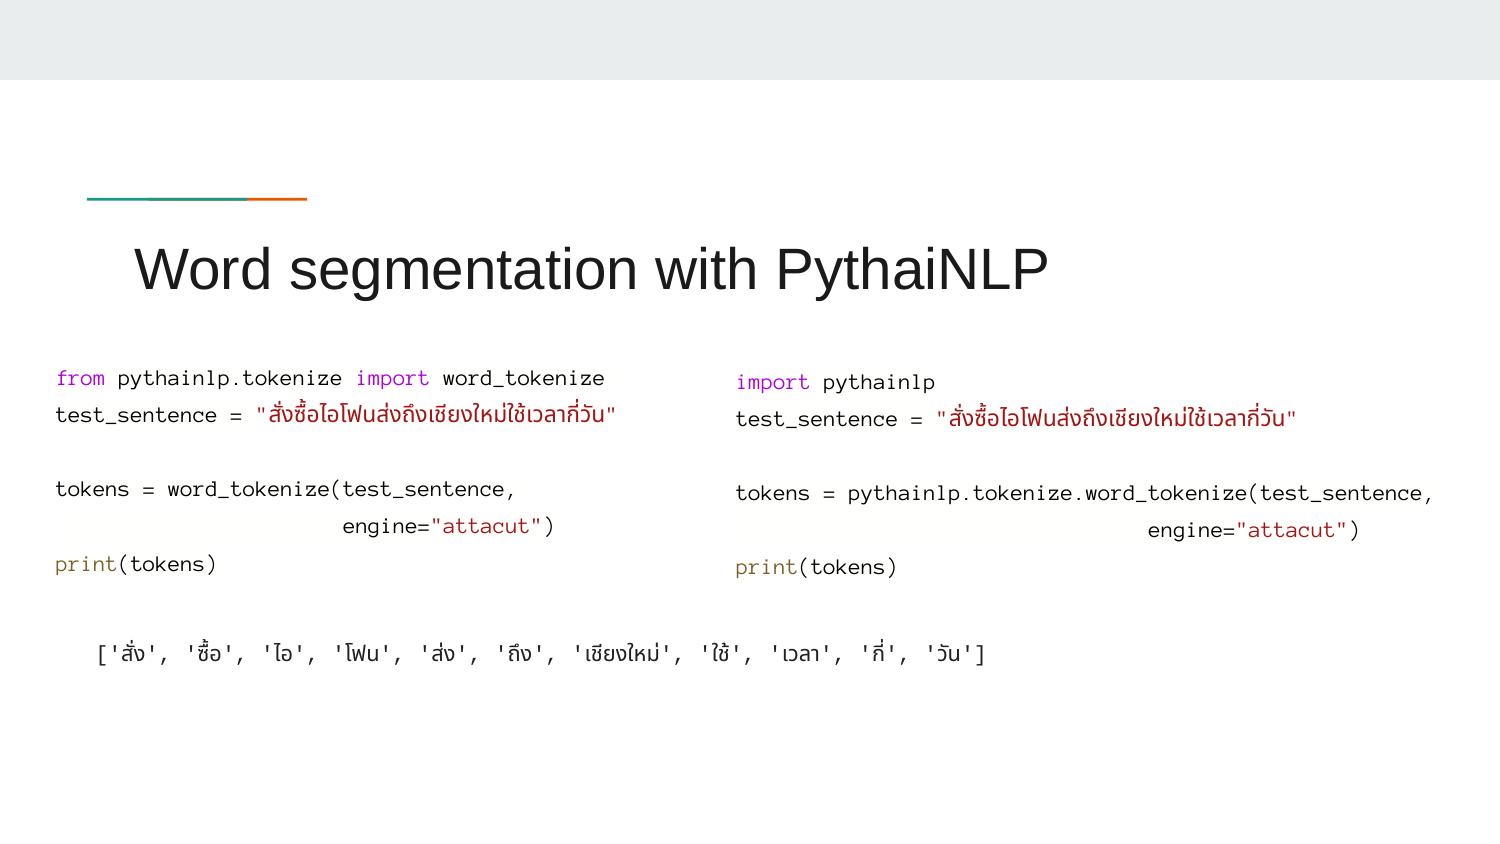

# Word segmentation with PythaiNLP
from pythainlp.tokenize import word_tokenize
test_sentence = "สั่งซื้อไอโฟนส่งถึงเชียงใหม่ใช้เวลากี่วัน"

tokens = word_tokenize(test_sentence,
                       engine="attacut")
print(tokens)
import pythainlp
test_sentence = "สั่งซื้อไอโฟนส่งถึงเชียงใหม่ใช้เวลากี่วัน"

tokens = pythainlp.tokenize.word_tokenize(test_sentence,
                                 engine="attacut")
print(tokens)
['สั่ง', 'ซื้อ', 'ไอ', 'โฟน', 'ส่ง', 'ถึง', 'เชียงใหม่', 'ใช้', 'เวลา', 'กี่', 'วัน']